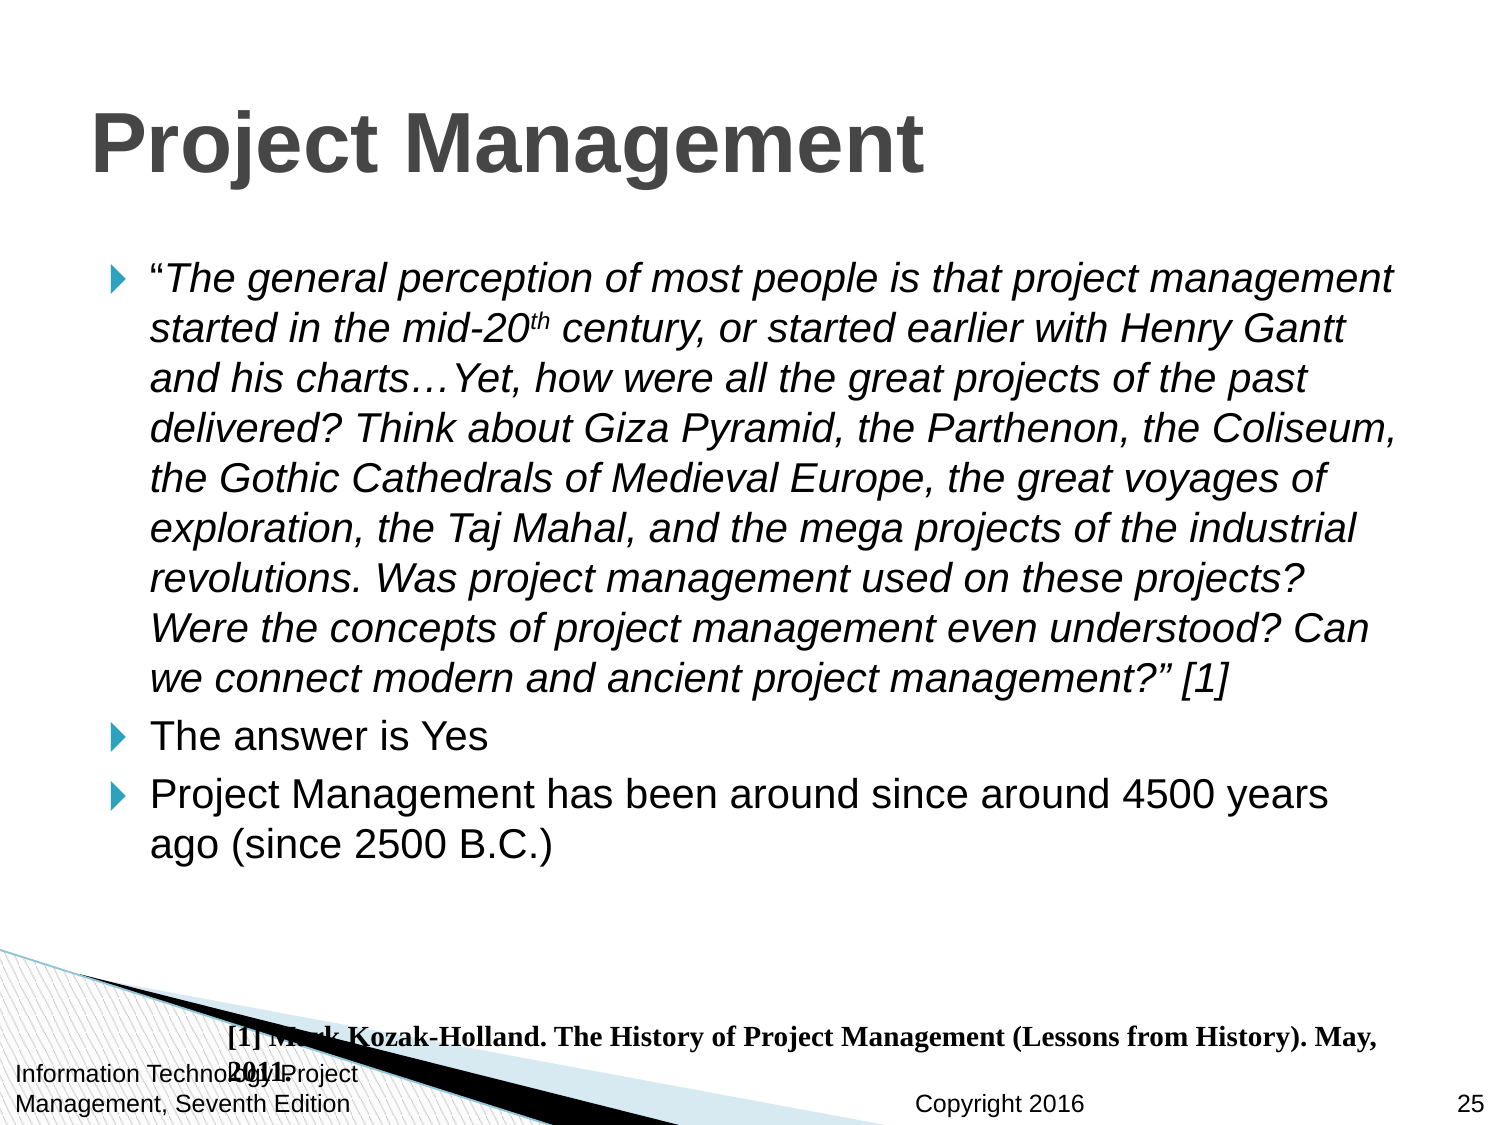

# Project Management
“The general perception of most people is that project management started in the mid-20th century, or started earlier with Henry Gantt and his charts…Yet, how were all the great projects of the past delivered? Think about Giza Pyramid, the Parthenon, the Coliseum, the Gothic Cathedrals of Medieval Europe, the great voyages of exploration, the Taj Mahal, and the mega projects of the industrial revolutions. Was project management used on these projects? Were the concepts of project management even understood? Can we connect modern and ancient project management?” [1]
The answer is Yes
Project Management has been around since around 4500 years ago (since 2500 B.C.)
[1] Mark Kozak-Holland. The History of Project Management (Lessons from History). May, 2011.
Information Technology Project Management, Seventh Edition
25